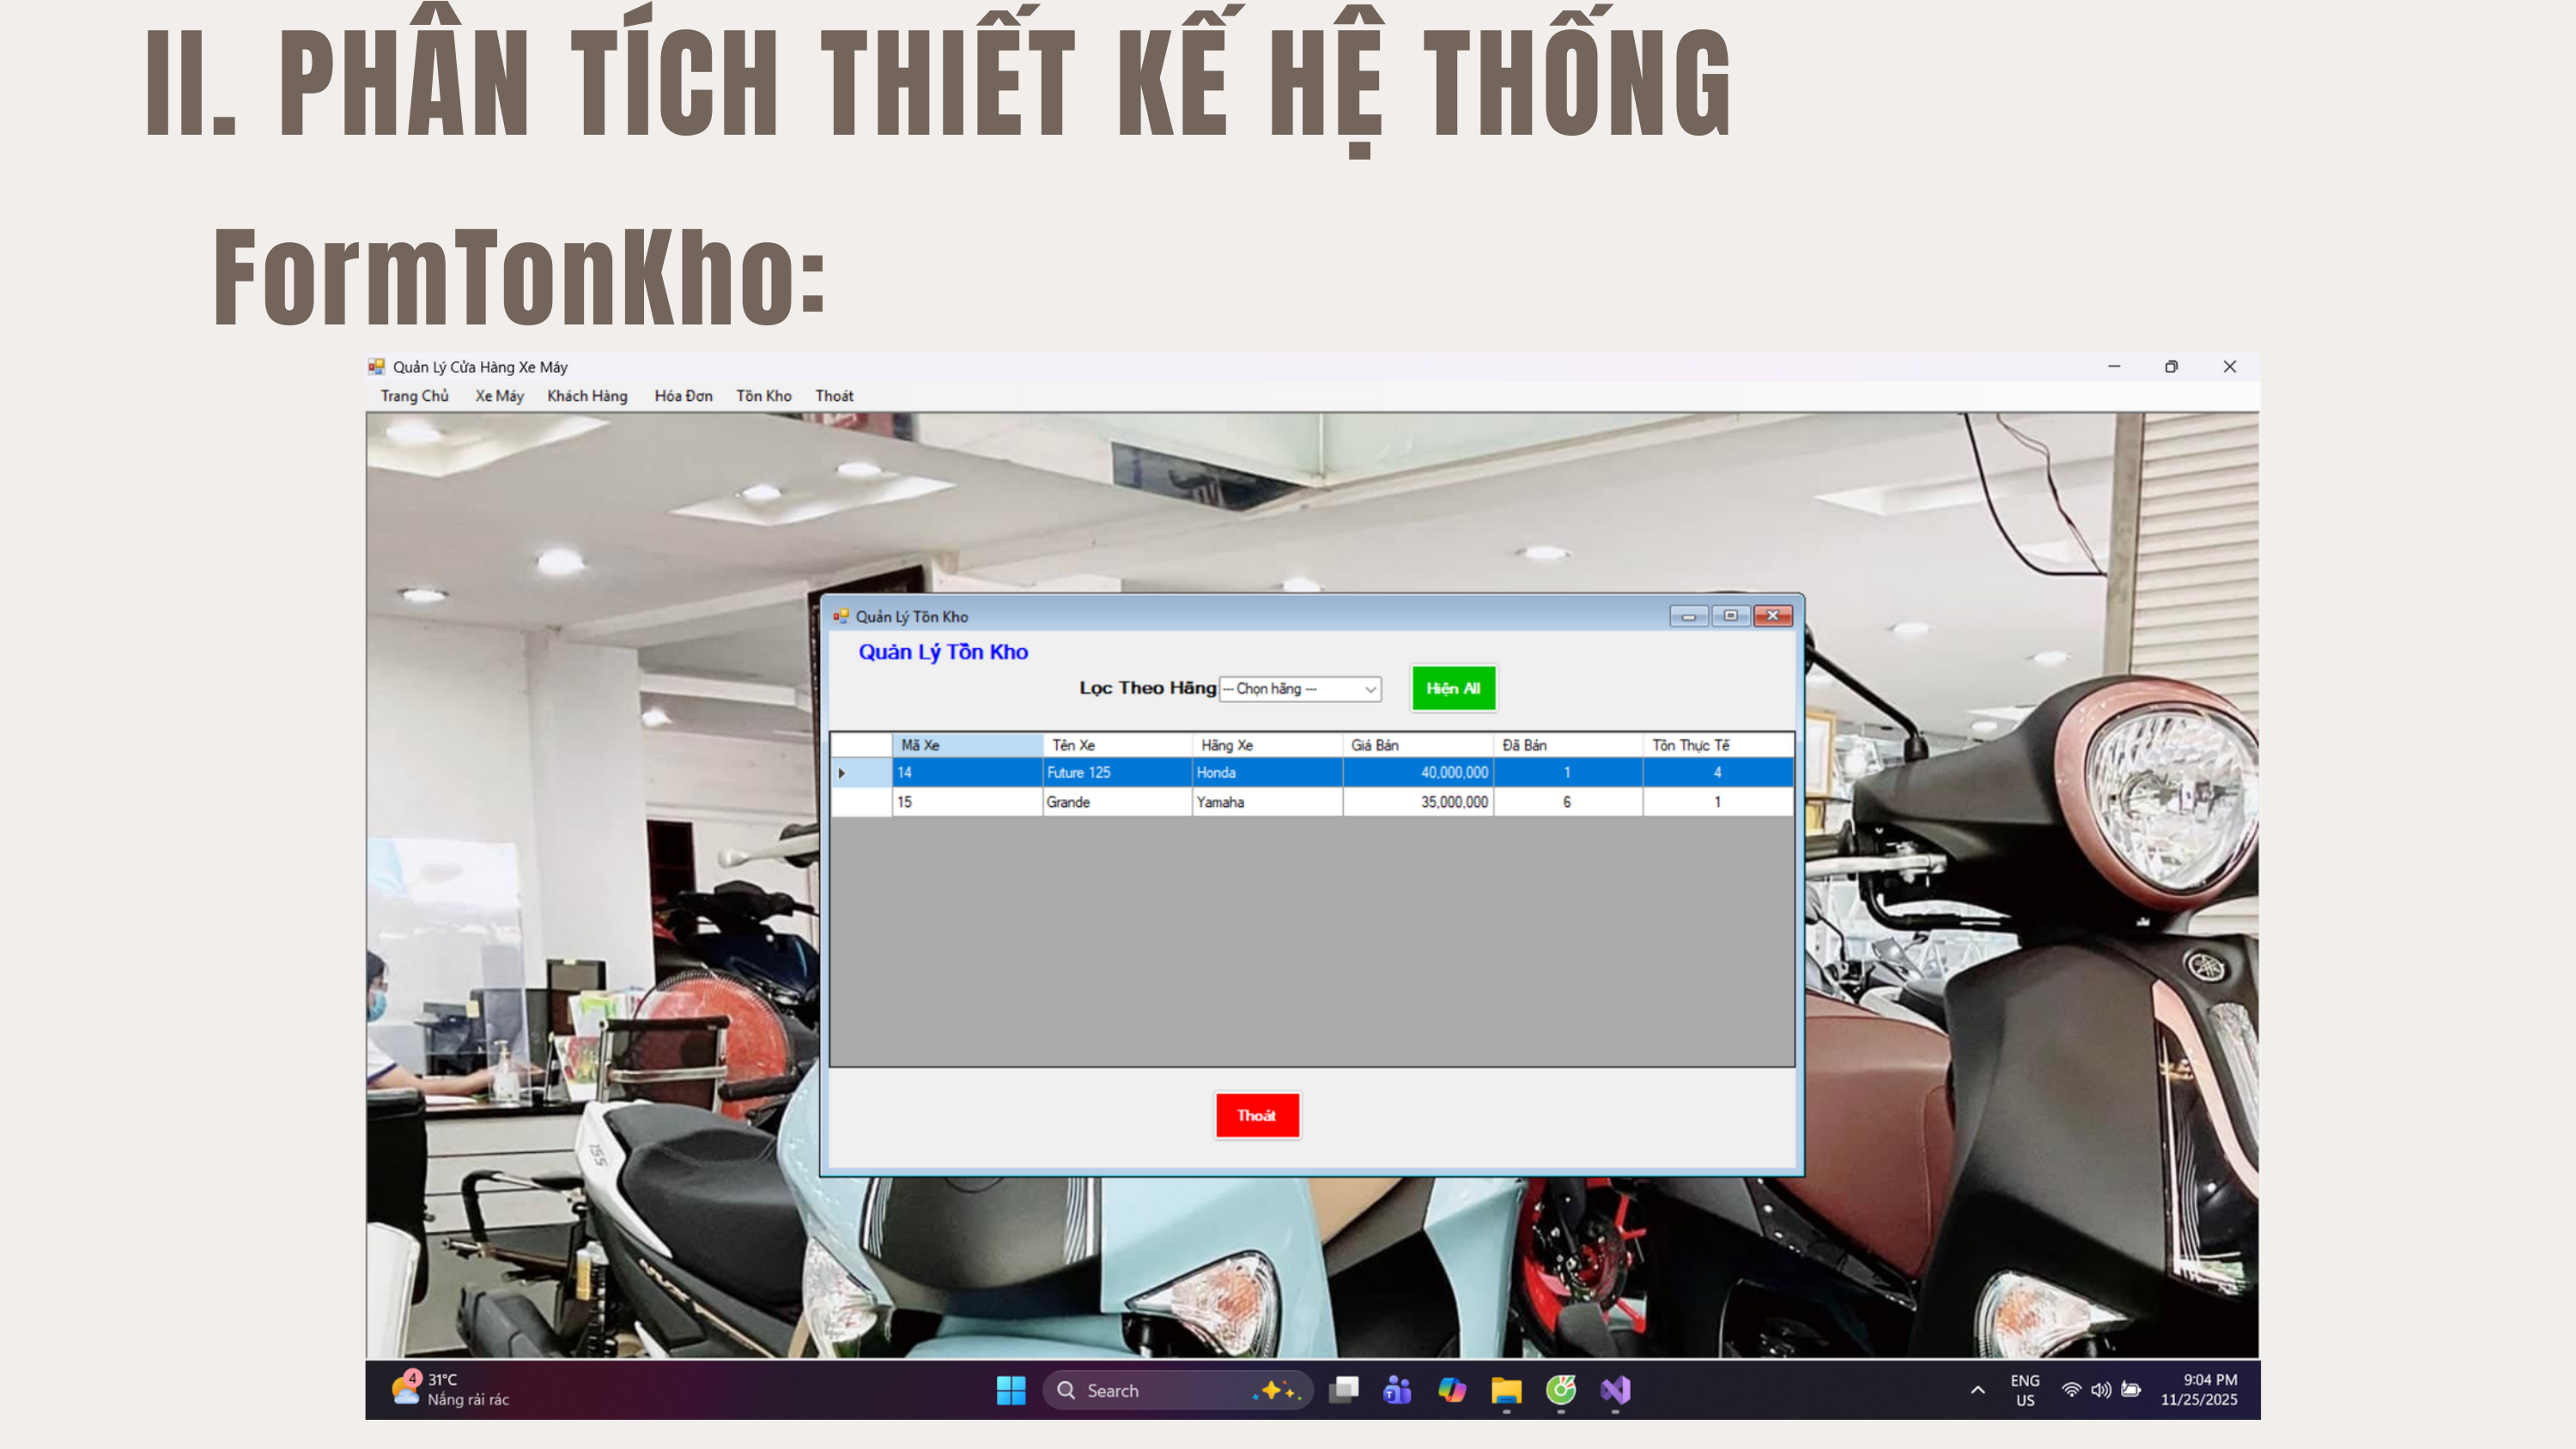

II. PHÂN TÍCH THIẾT KẾ HỆ THỐNG
FormTonKho: